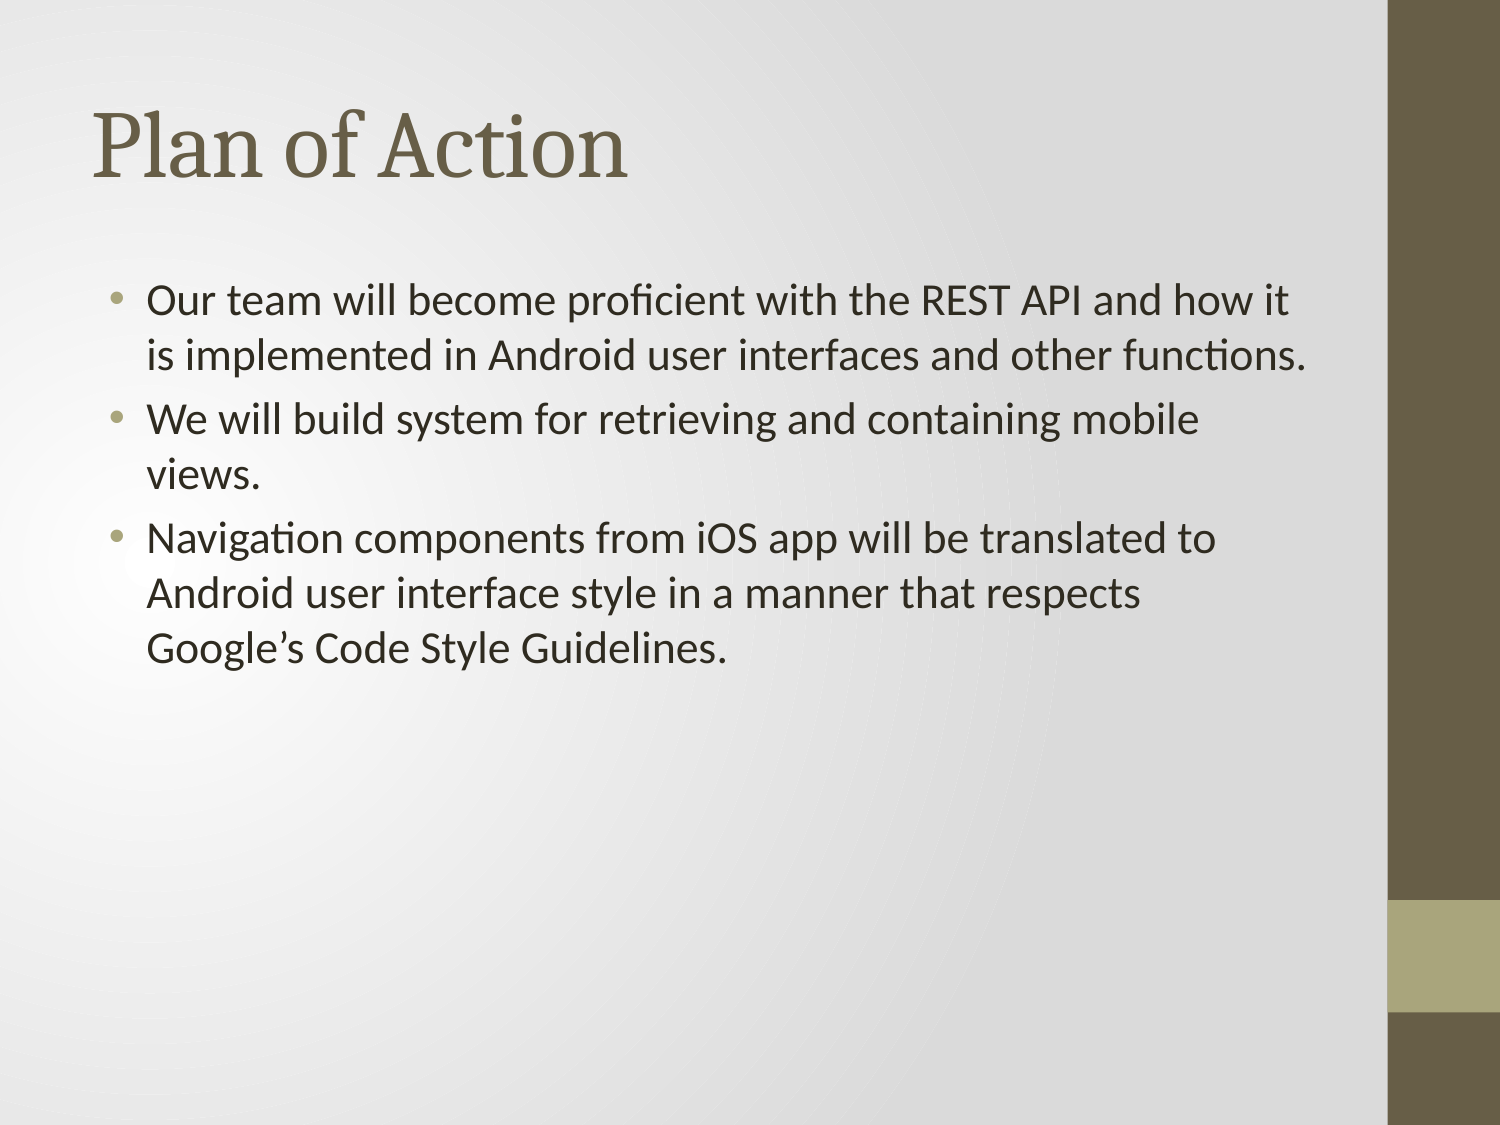

# Plan of Action
Our team will become proficient with the REST API and how it is implemented in Android user interfaces and other functions.
We will build system for retrieving and containing mobile views.
Navigation components from iOS app will be translated to Android user interface style in a manner that respects Google’s Code Style Guidelines.